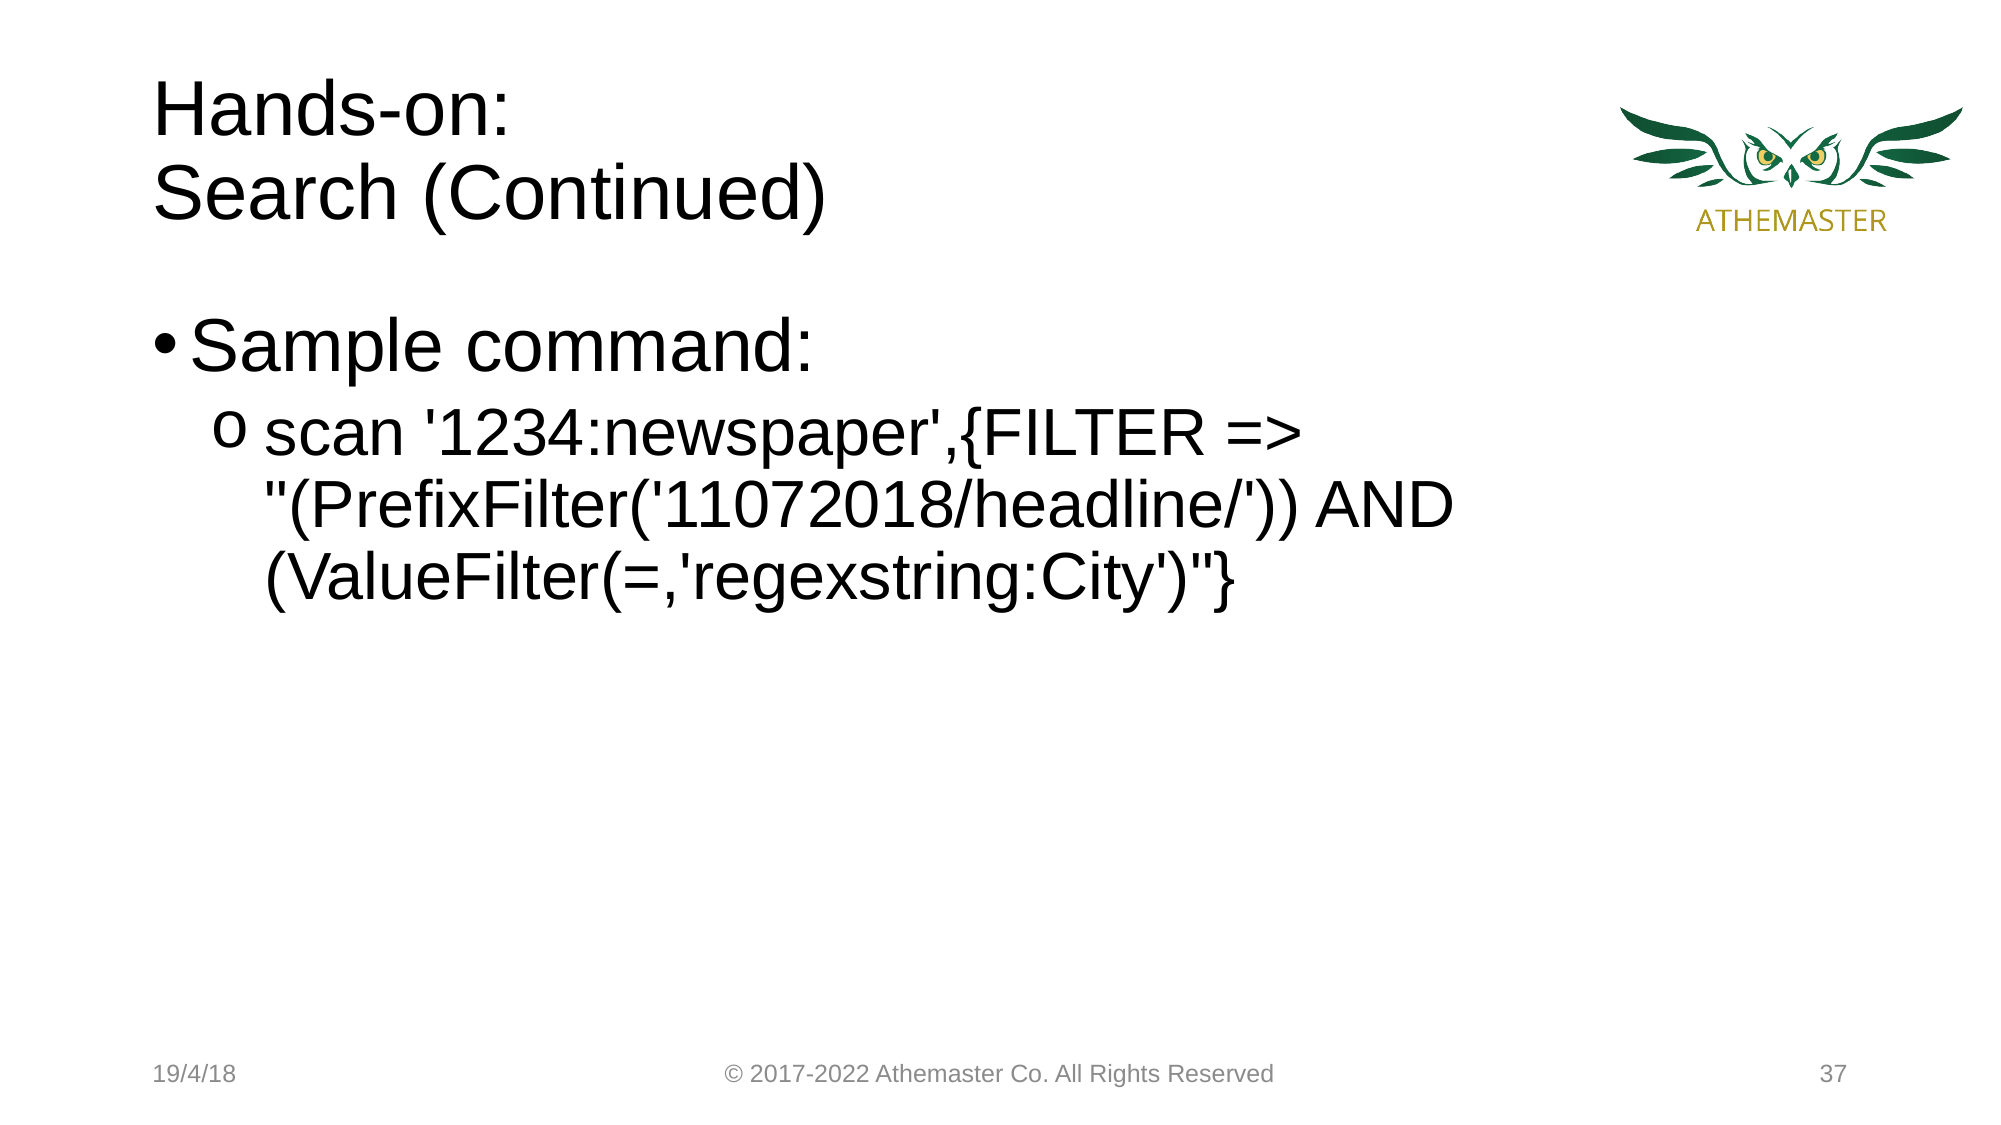

# Hands-on: Search (Continued)
Sample command:
scan '1234:newspaper',{FILTER => "(PrefixFilter('11072018/headline/')) AND (ValueFilter(=,'regexstring:City')"}

19/4/18
© 2017-2022 Athemaster Co. All Rights Reserved
37